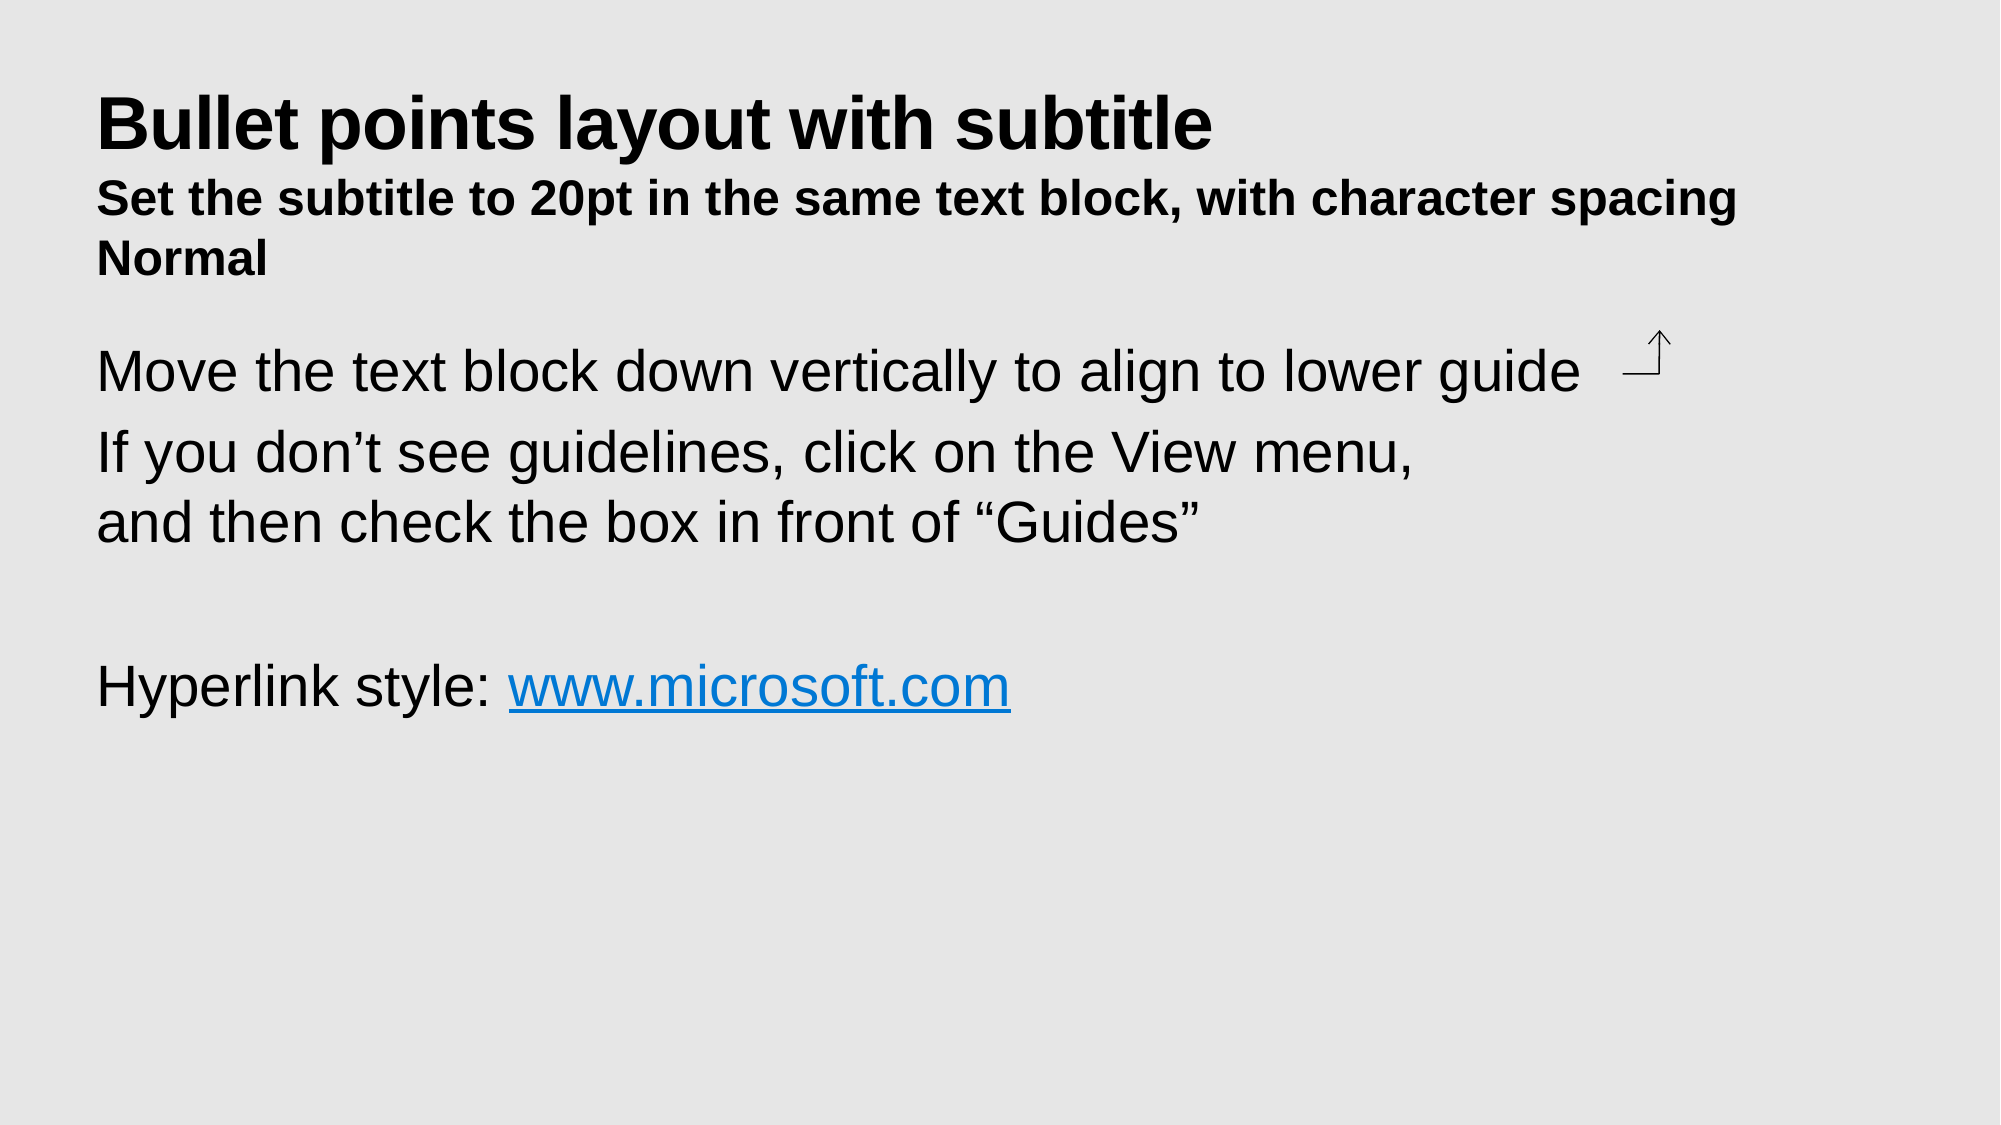

# Bullet points layout with subtitle Set the subtitle to 20pt in the same text block, with character spacing Normal

Move the text block down vertically to align to lower guide
If you don’t see guidelines, click on the View menu,
and then check the box in front of “Guides”

Hyperlink style: www.microsoft.com